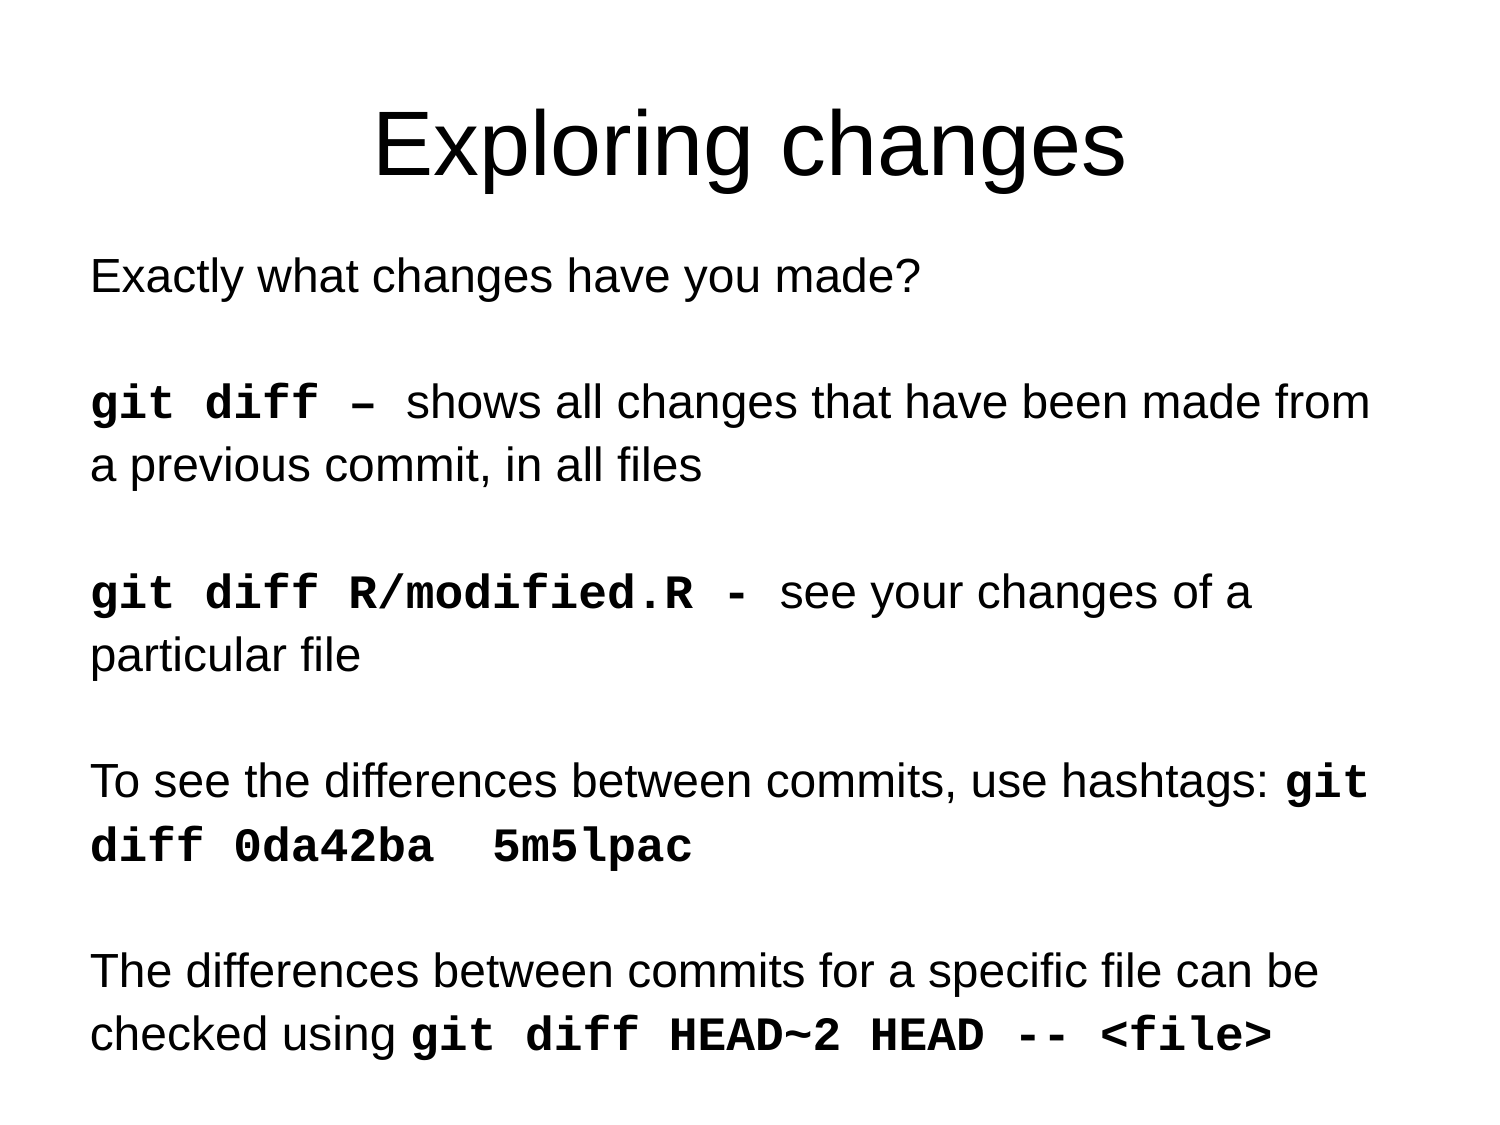

# Exploring changes
Exactly what changes have you made?

git diff – shows all changes that have been made from a previous commit, in all files

git diff R/modified.R - see your changes of a particular file

To see the differences between commits, use hashtags: git diff 0da42ba  5m5lpac

The differences between commits for a specific file can be checked using git diff HEAD~2 HEAD -- <file>